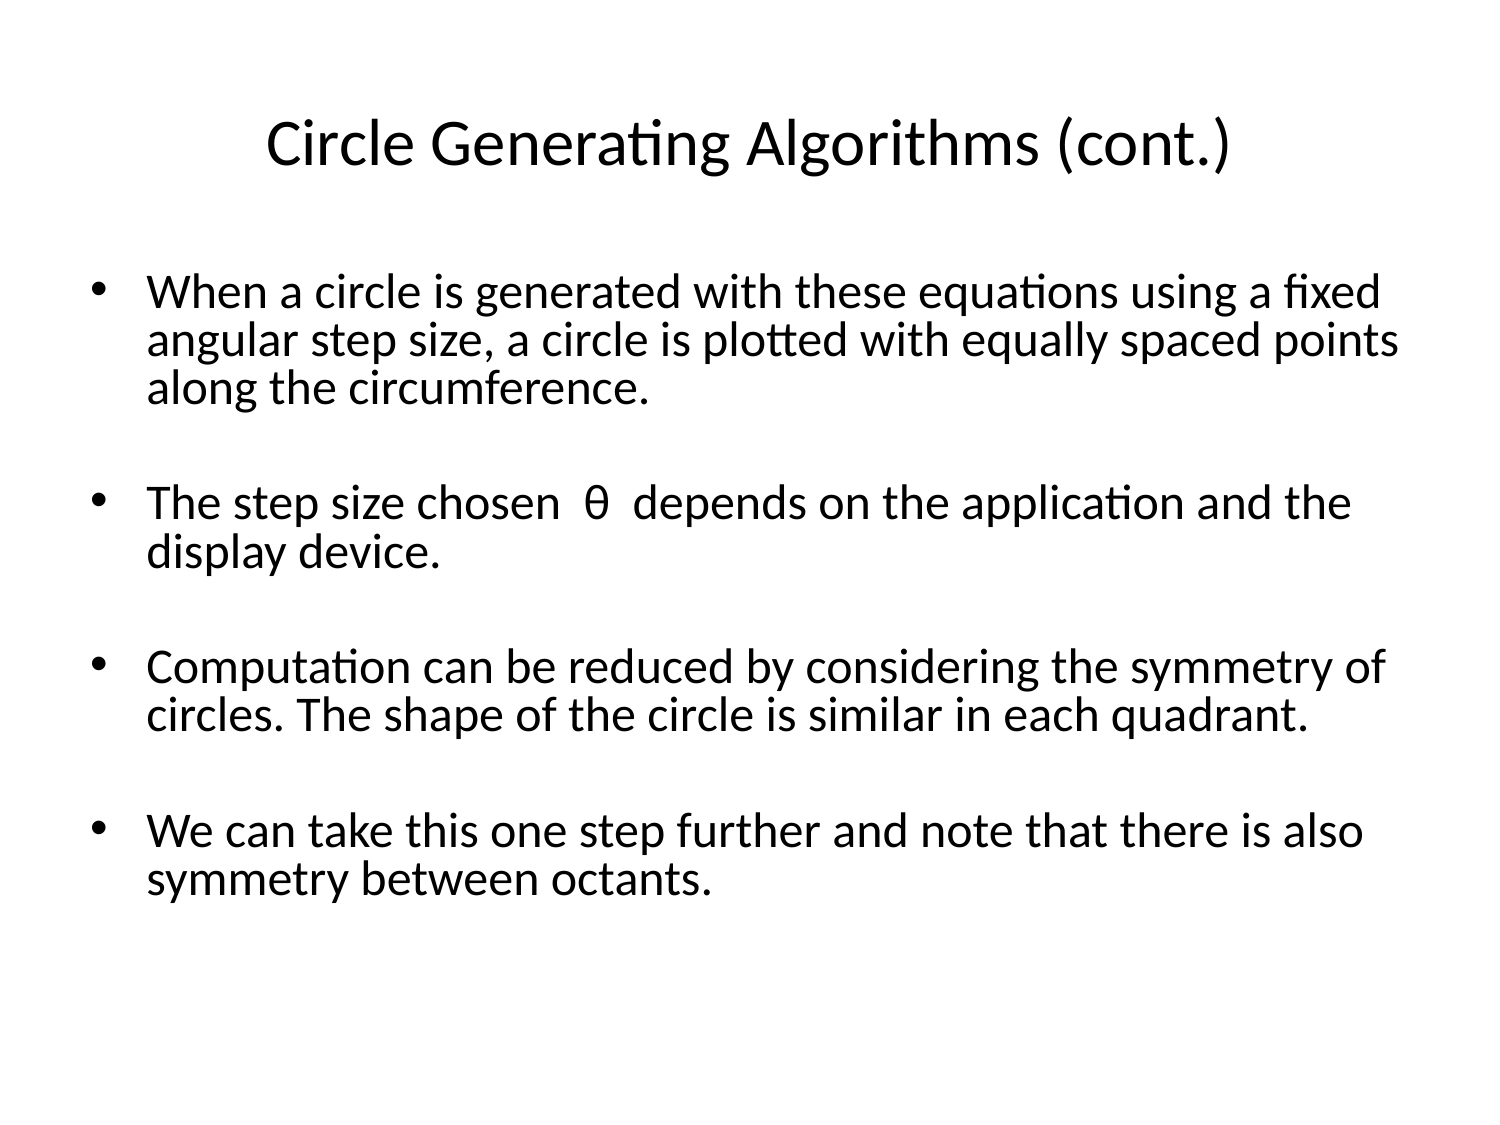

# Circle Generating Algorithms (cont.)
When a circle is generated with these equations using a fixed angular step size, a circle is plotted with equally spaced points along the circumference.

The step size chosen  θ  depends on the application and the display device.

Computation can be reduced by considering the symmetry of circles. The shape of the circle is similar in each quadrant.

We can take this one step further and note that there is also symmetry between octants.